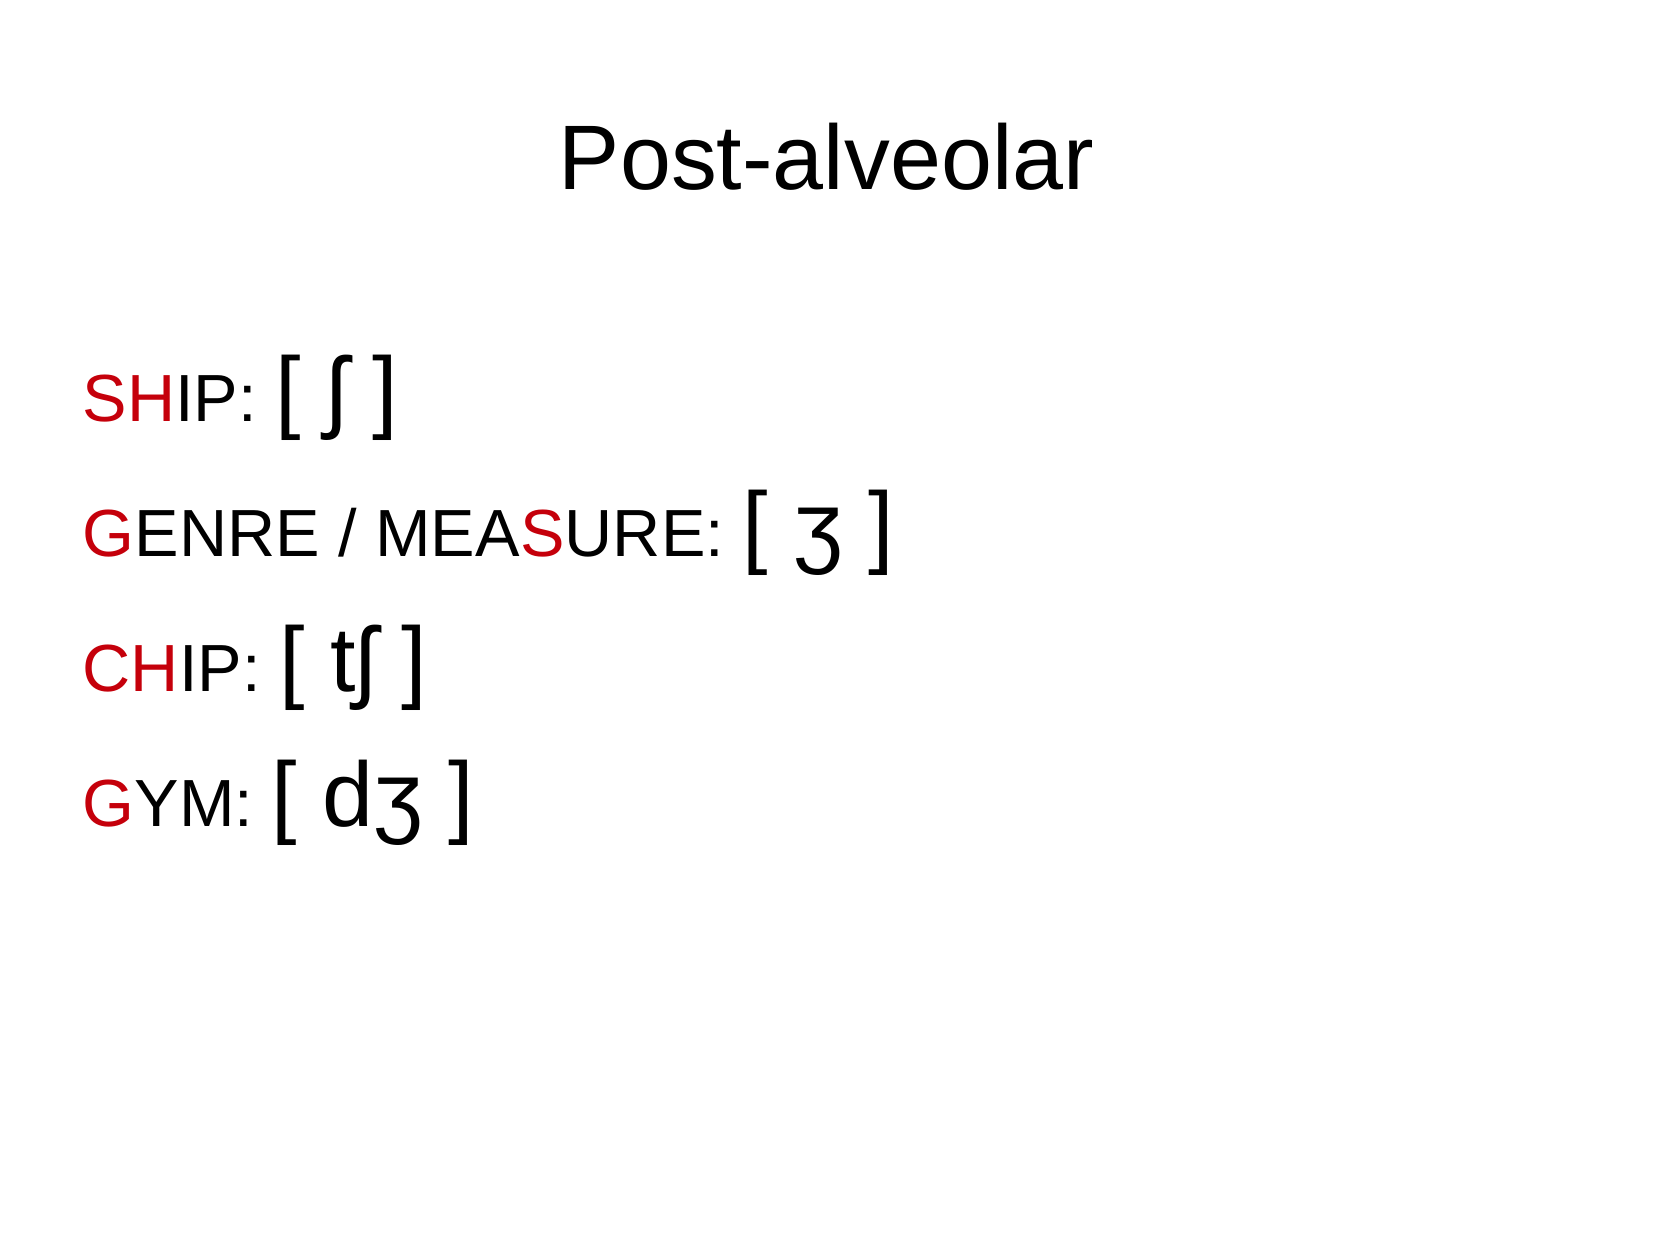

Post-alveolar
SHIP: [ ʃ ]
GENRE / MEASURE: [ ʒ ]
CHIP: [ tʃ ]
GYM: [ dʒ ]